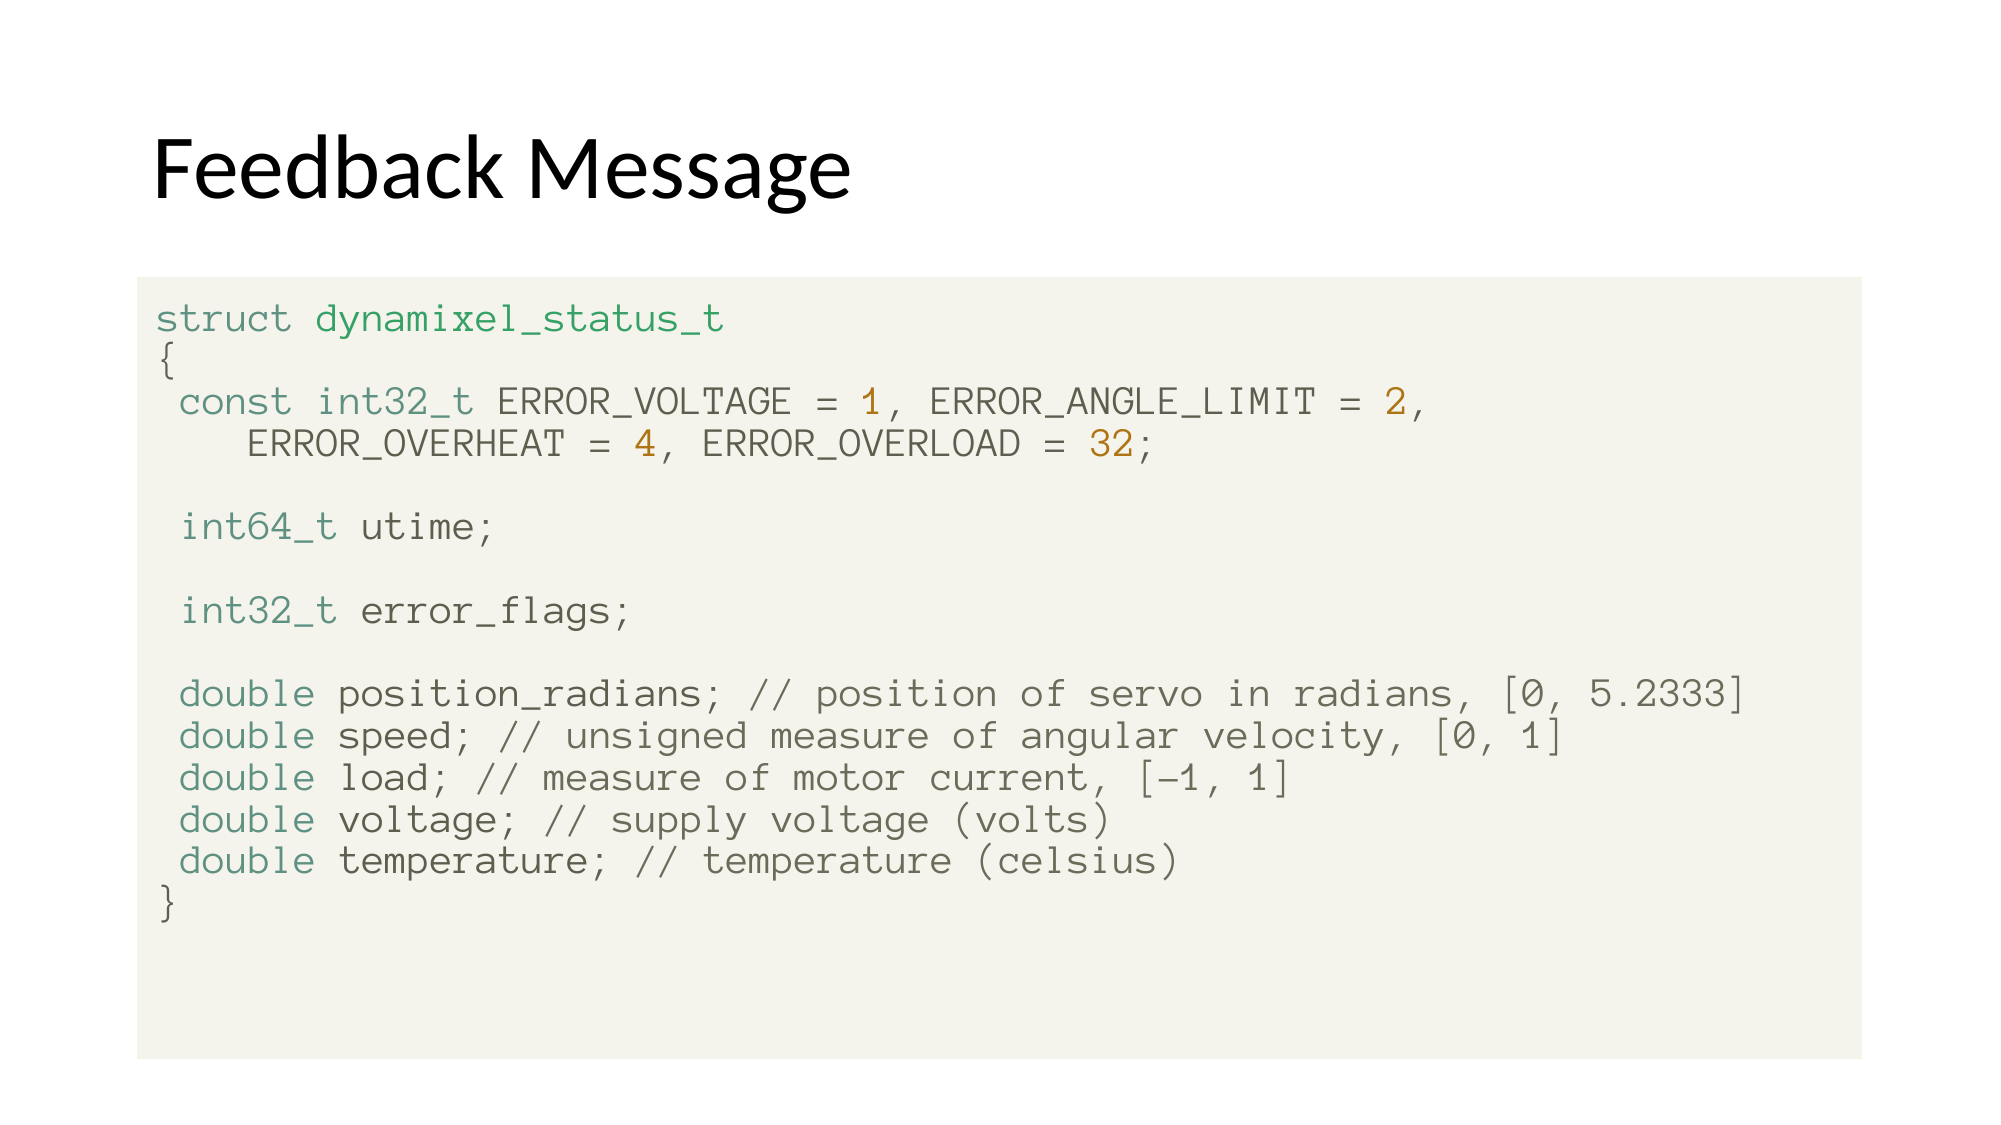

# Feedback Message
| struct dynamixel\_status\_t {  const int32\_t ERROR\_VOLTAGE = 1, ERROR\_ANGLE\_LIMIT = 2,     ERROR\_OVERHEAT = 4, ERROR\_OVERLOAD = 32;  int64\_t utime;  int32\_t error\_flags;  double position\_radians; // position of servo in radians, [0, 5.2333]  double speed; // unsigned measure of angular velocity, [0, 1]  double load; // measure of motor current, [-1, 1]  double voltage; // supply voltage (volts)  double temperature; // temperature (celsius) } |
| --- |